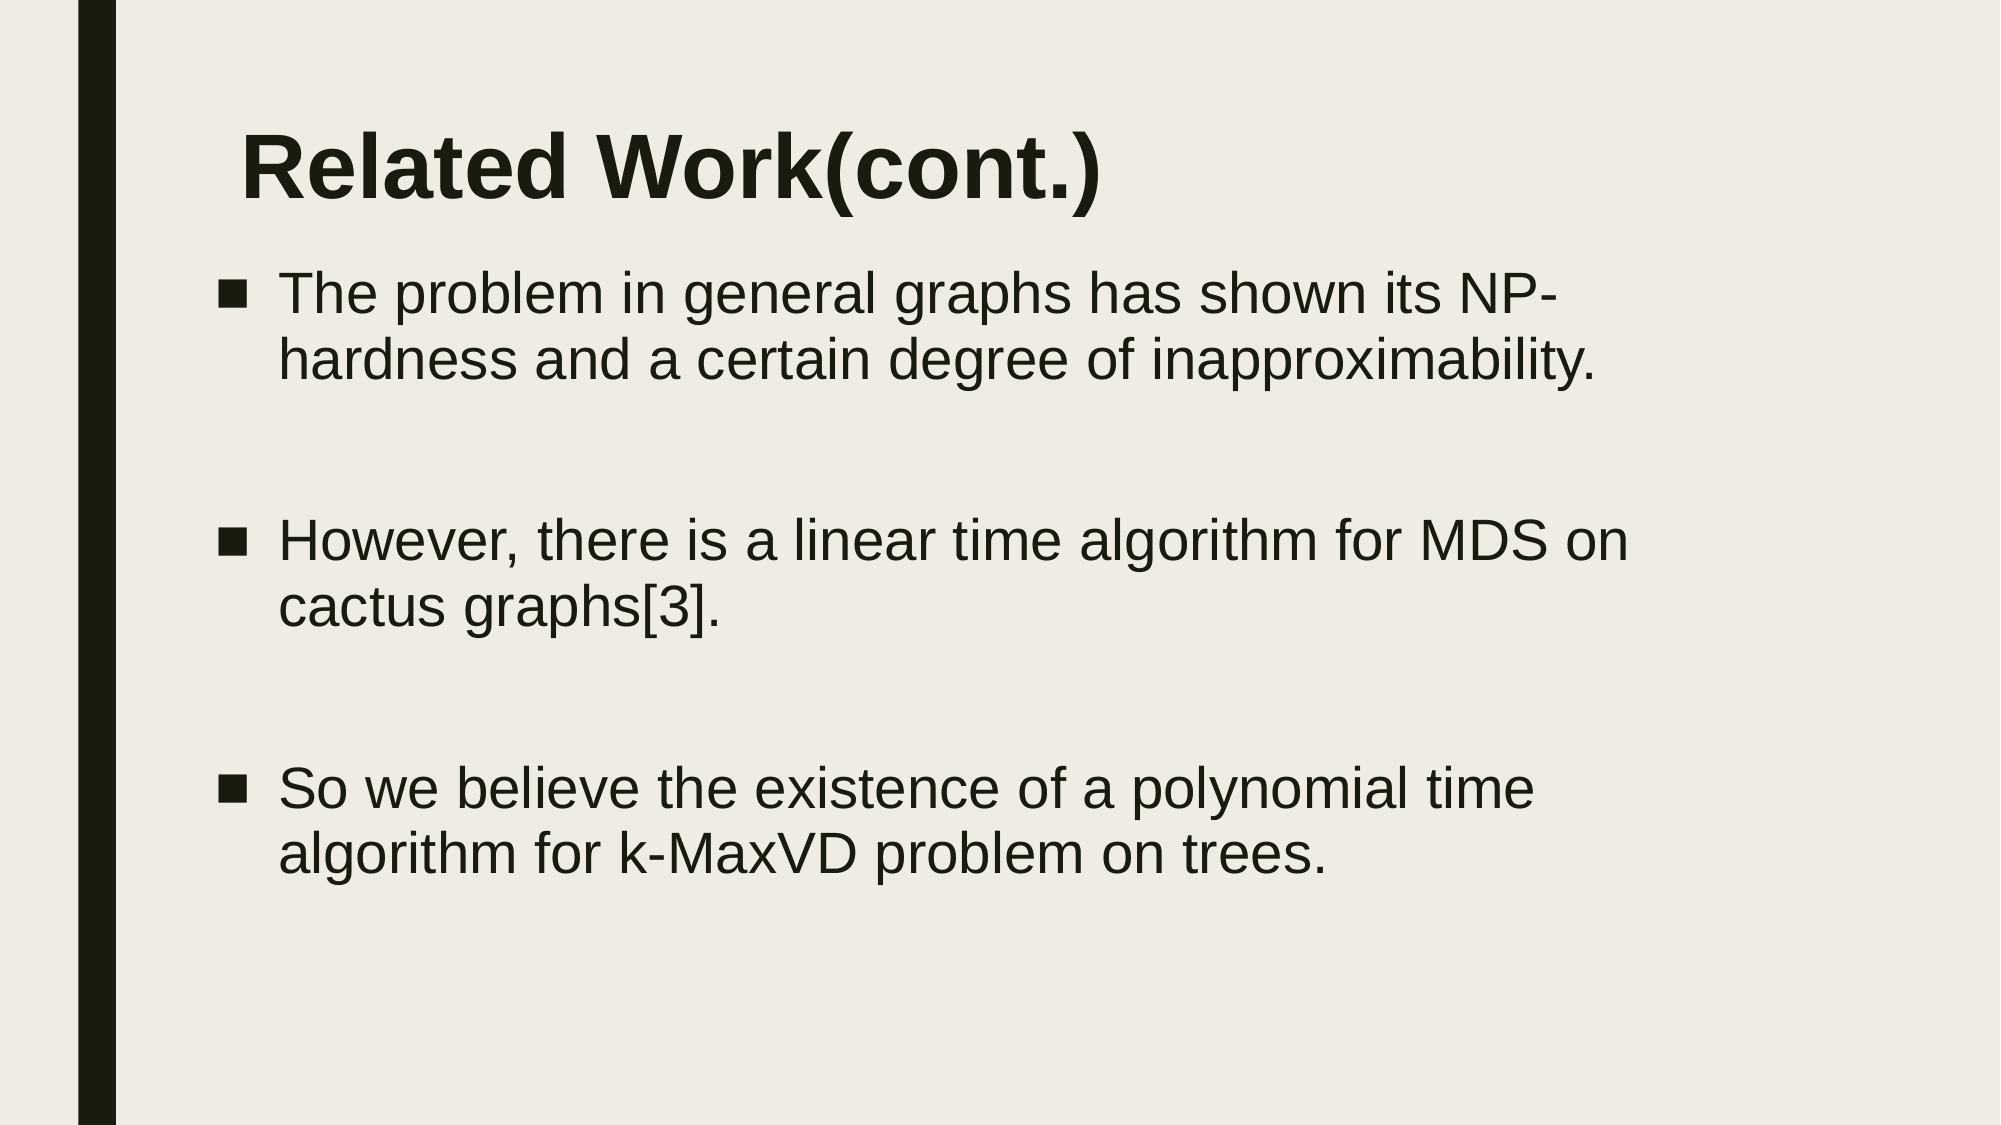

# Related Work(cont.)
The problem in general graphs has shown its NP-hardness and a certain degree of inapproximability.

However, there is a linear time algorithm for MDS on cactus graphs[3].

So we believe the existence of a polynomial time algorithm for k-MaxVD problem on trees.